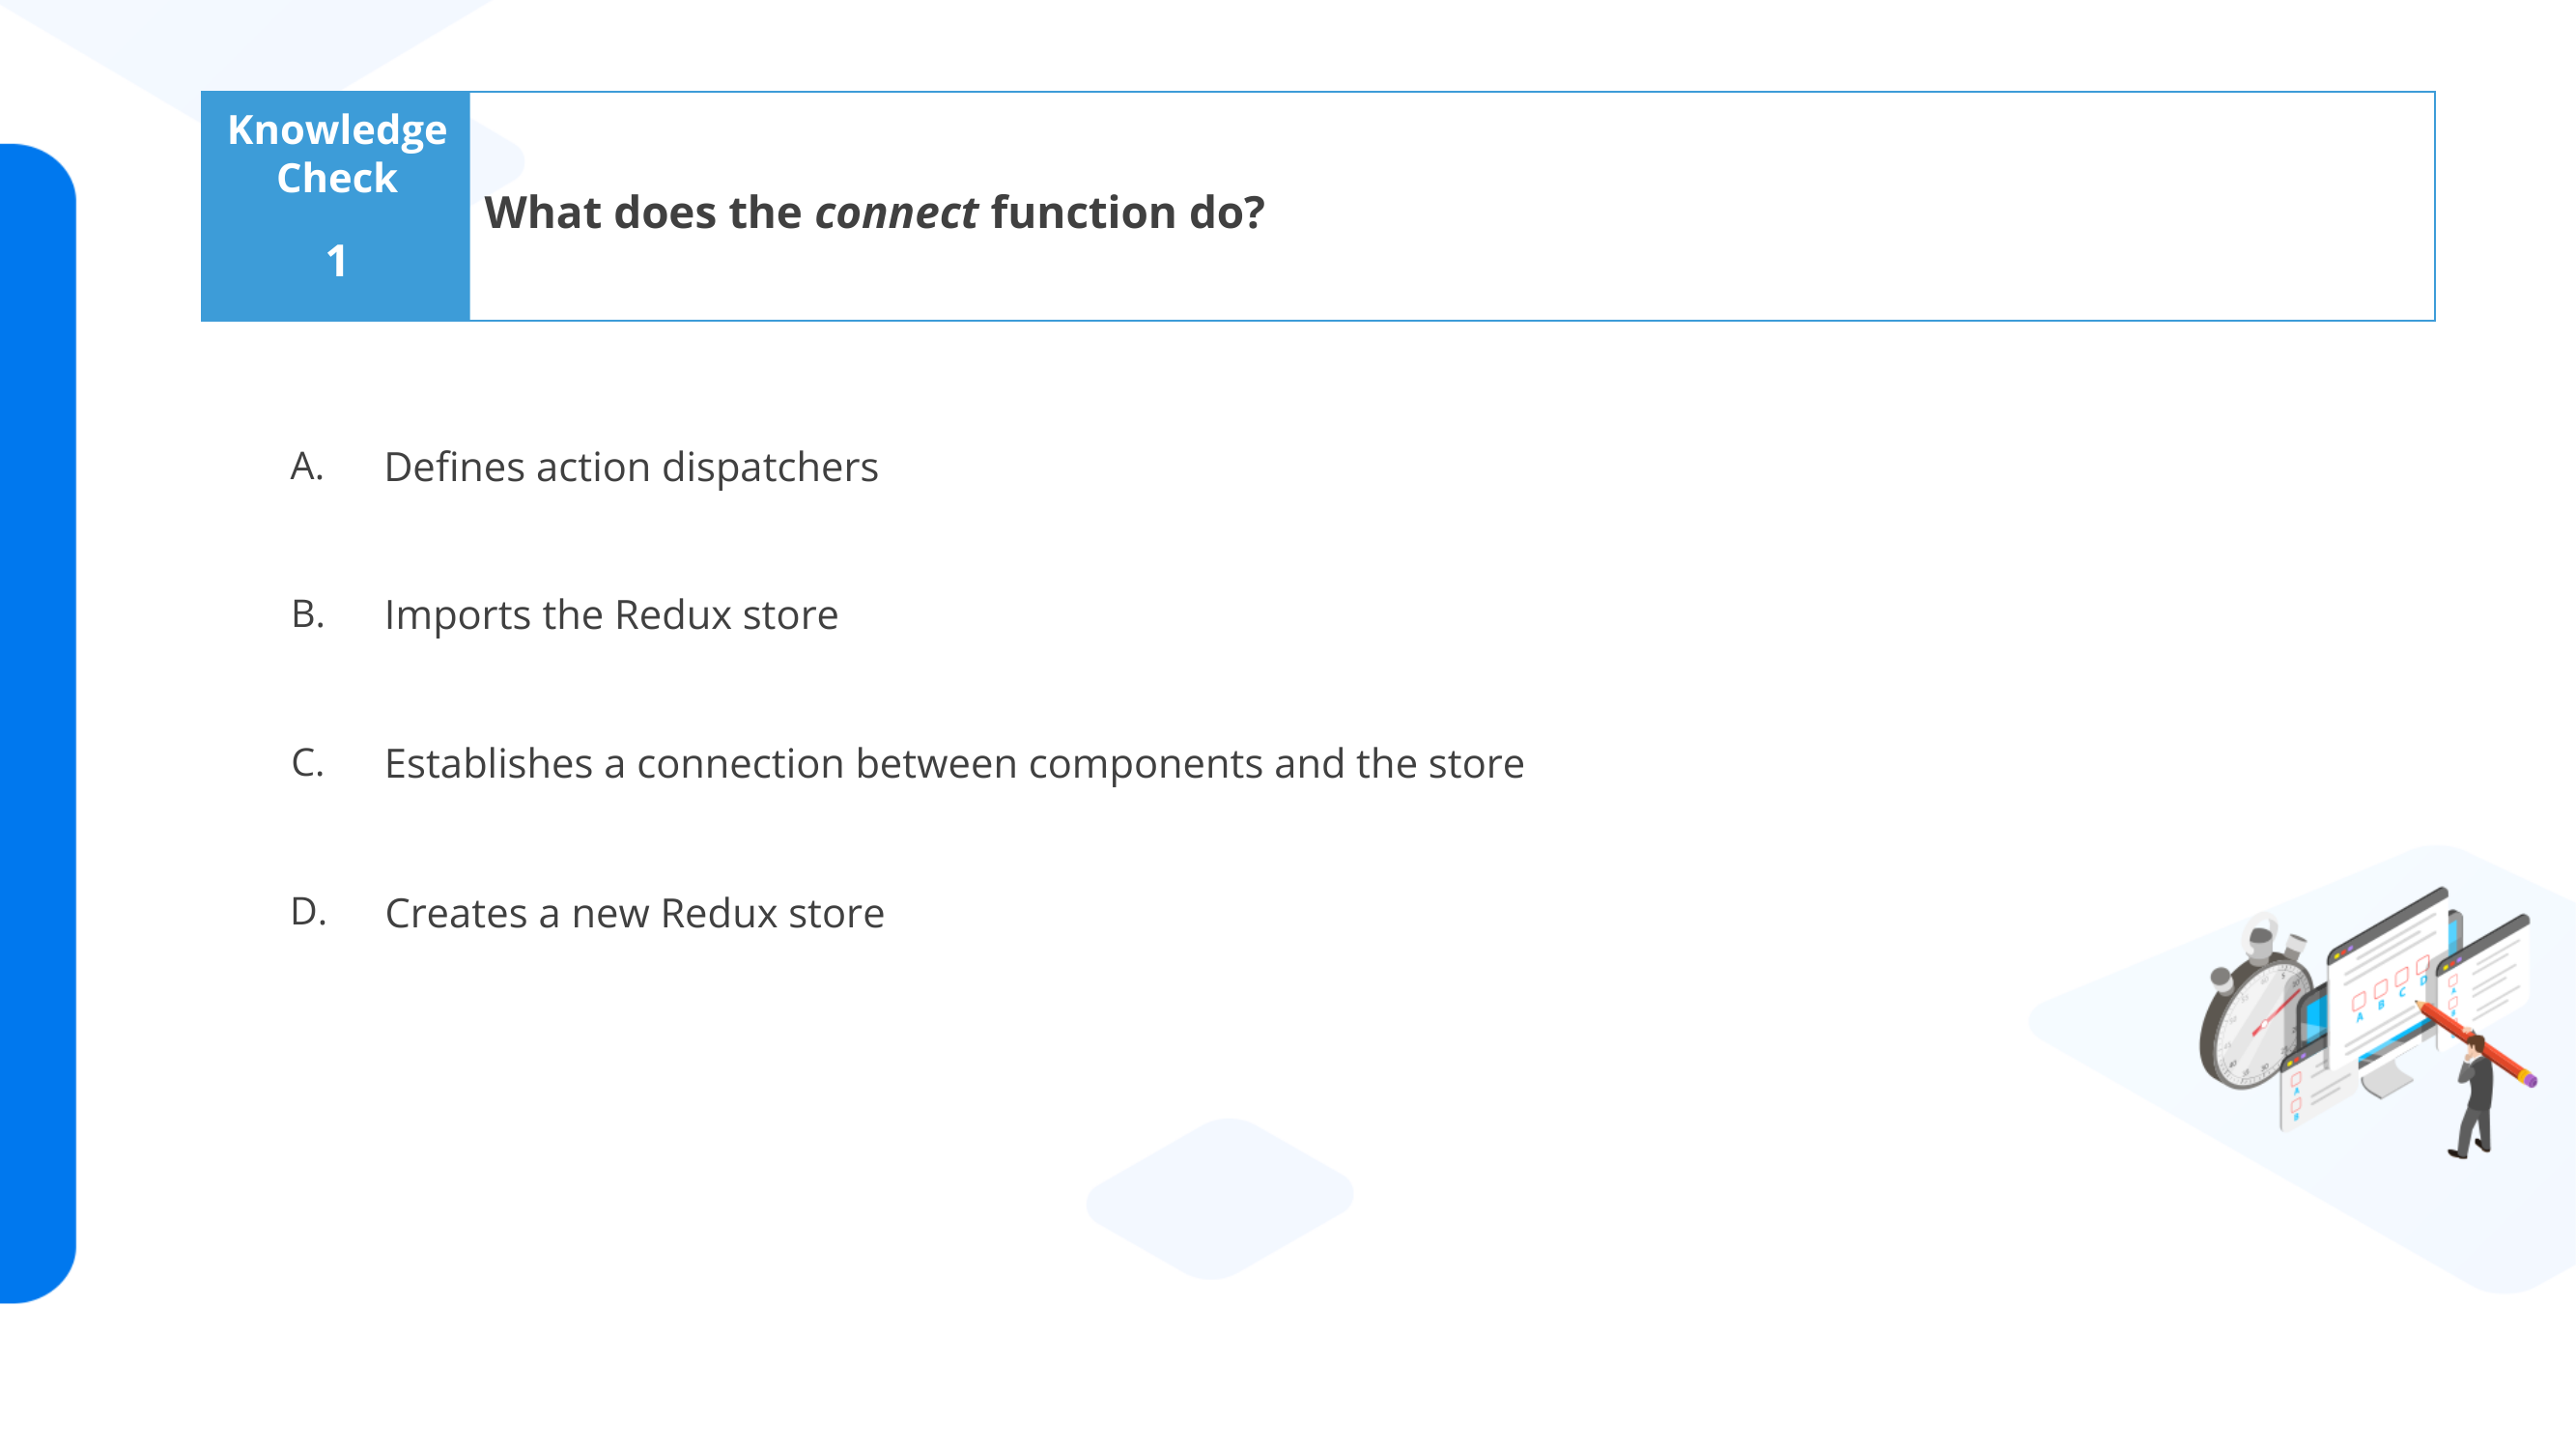

What does the connect function do?
1
Defines action dispatchers
Imports the Redux store
Establishes a connection between components and the store
Creates a new Redux store